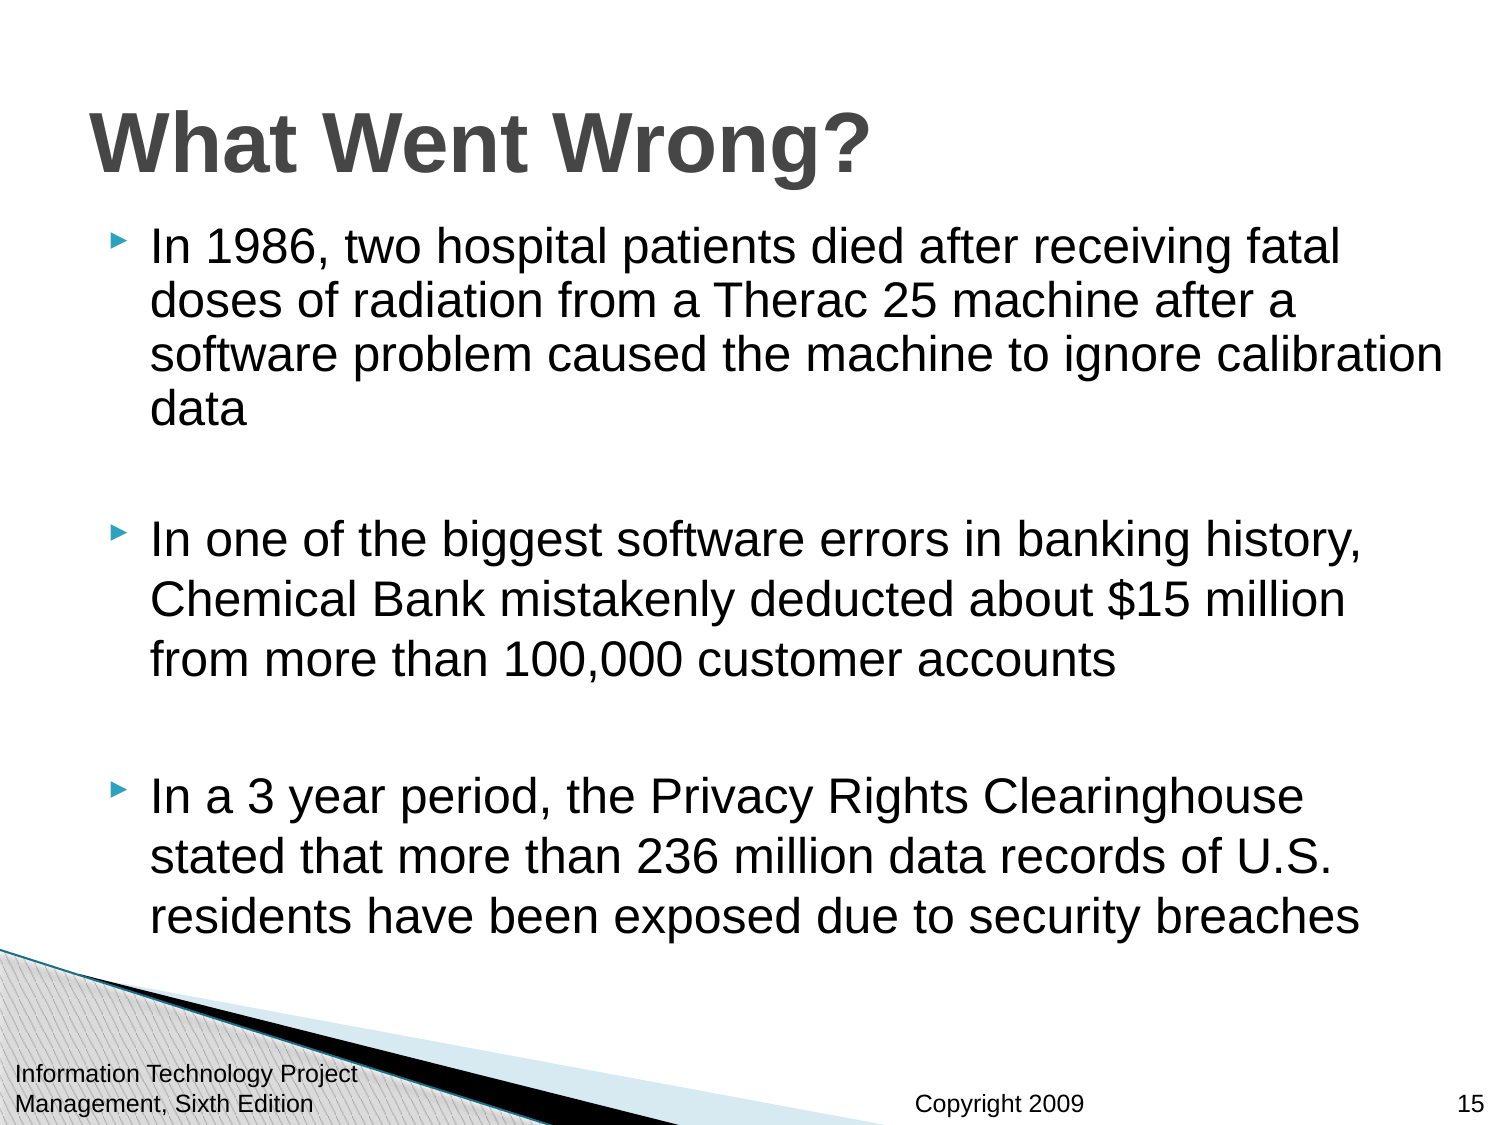

# What Went Wrong?
In 1986, two hospital patients died after receiving fatal doses of radiation from a Therac 25 machine after a software problem caused the machine to ignore calibration data

In one of the biggest software errors in banking history, Chemical Bank mistakenly deducted about $15 million from more than 100,000 customer accounts

In a 3 year period, the Privacy Rights Clearinghouse stated that more than 236 million data records of U.S. residents have been exposed due to security breaches
Information Technology Project Management, Sixth Edition
15